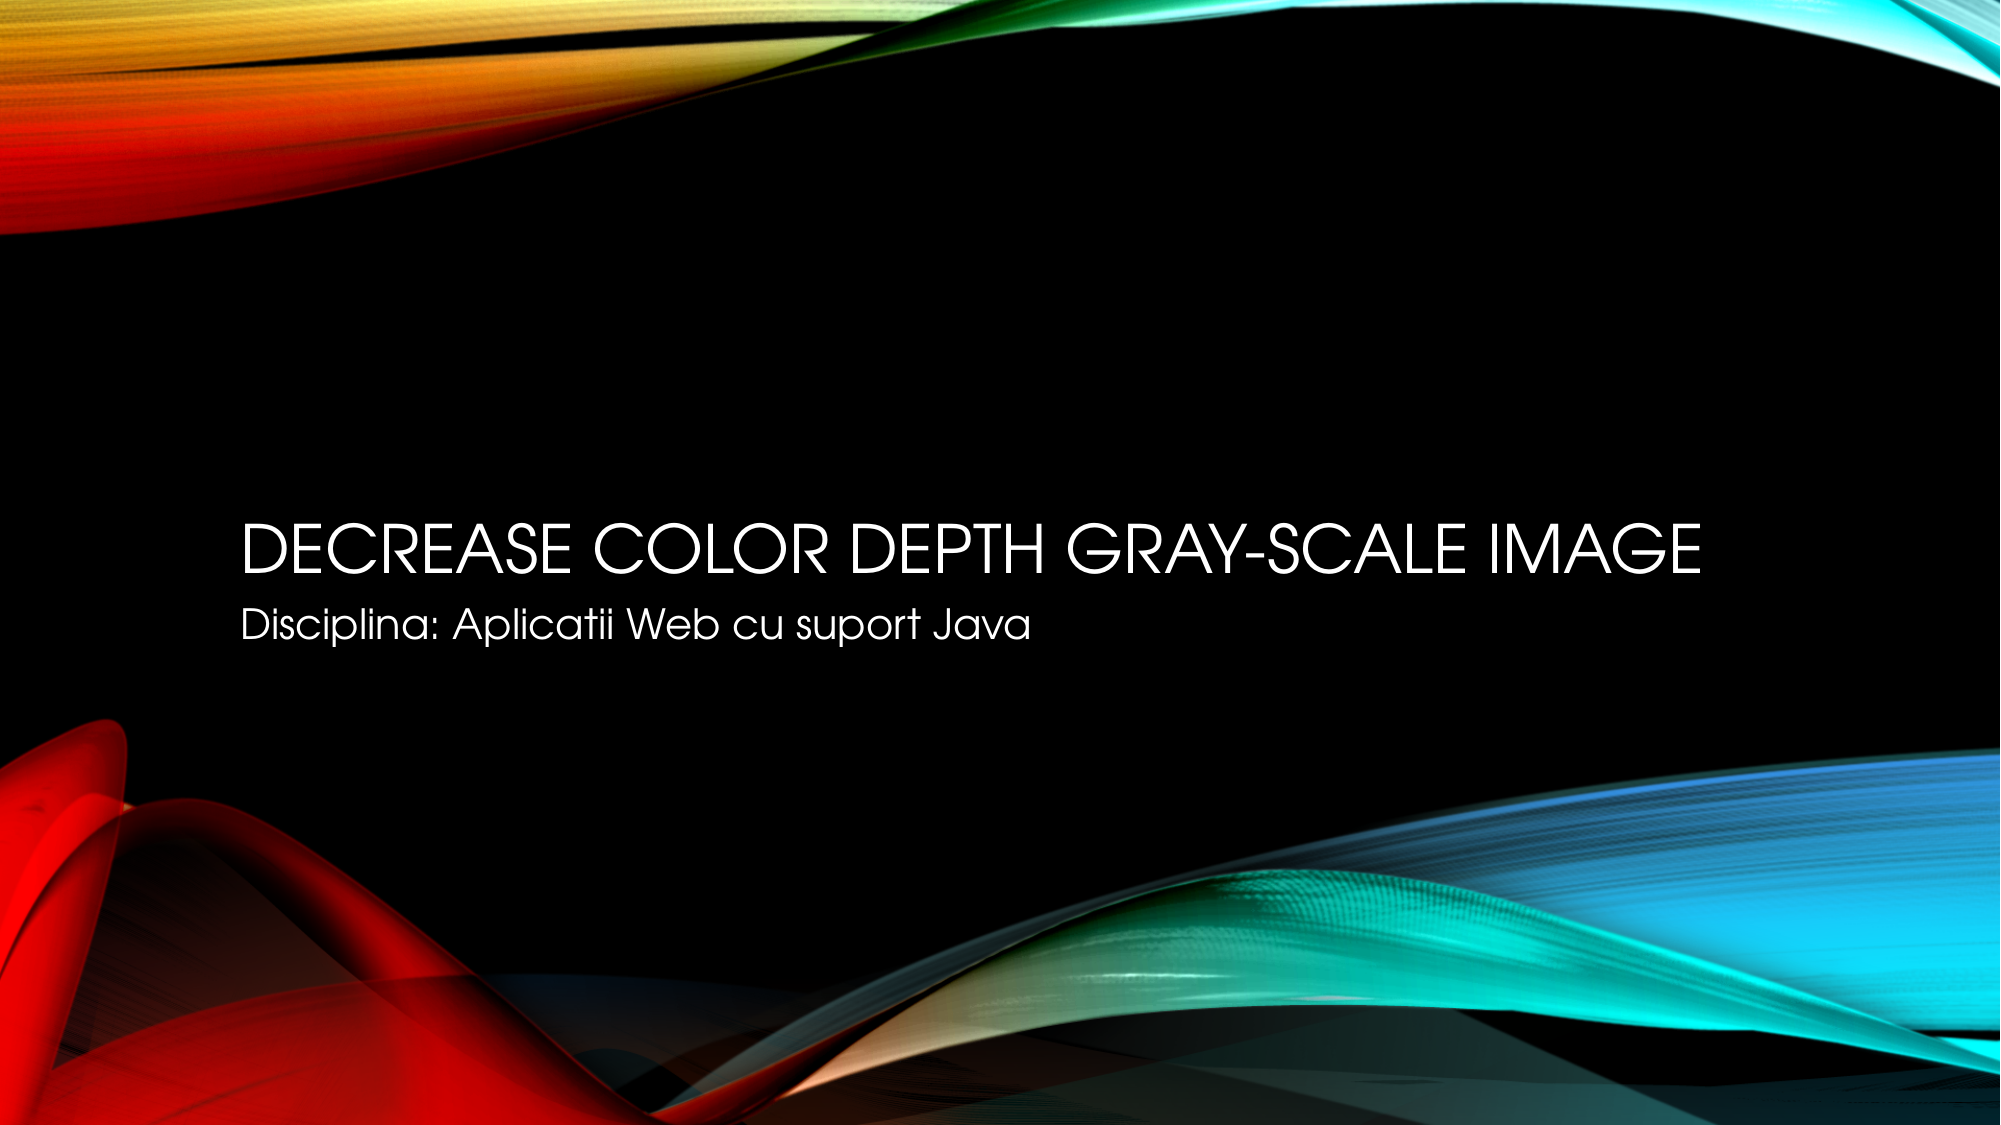

# Decrease color depth gray-scale image
Disciplina: Aplicatii Web cu suport Java